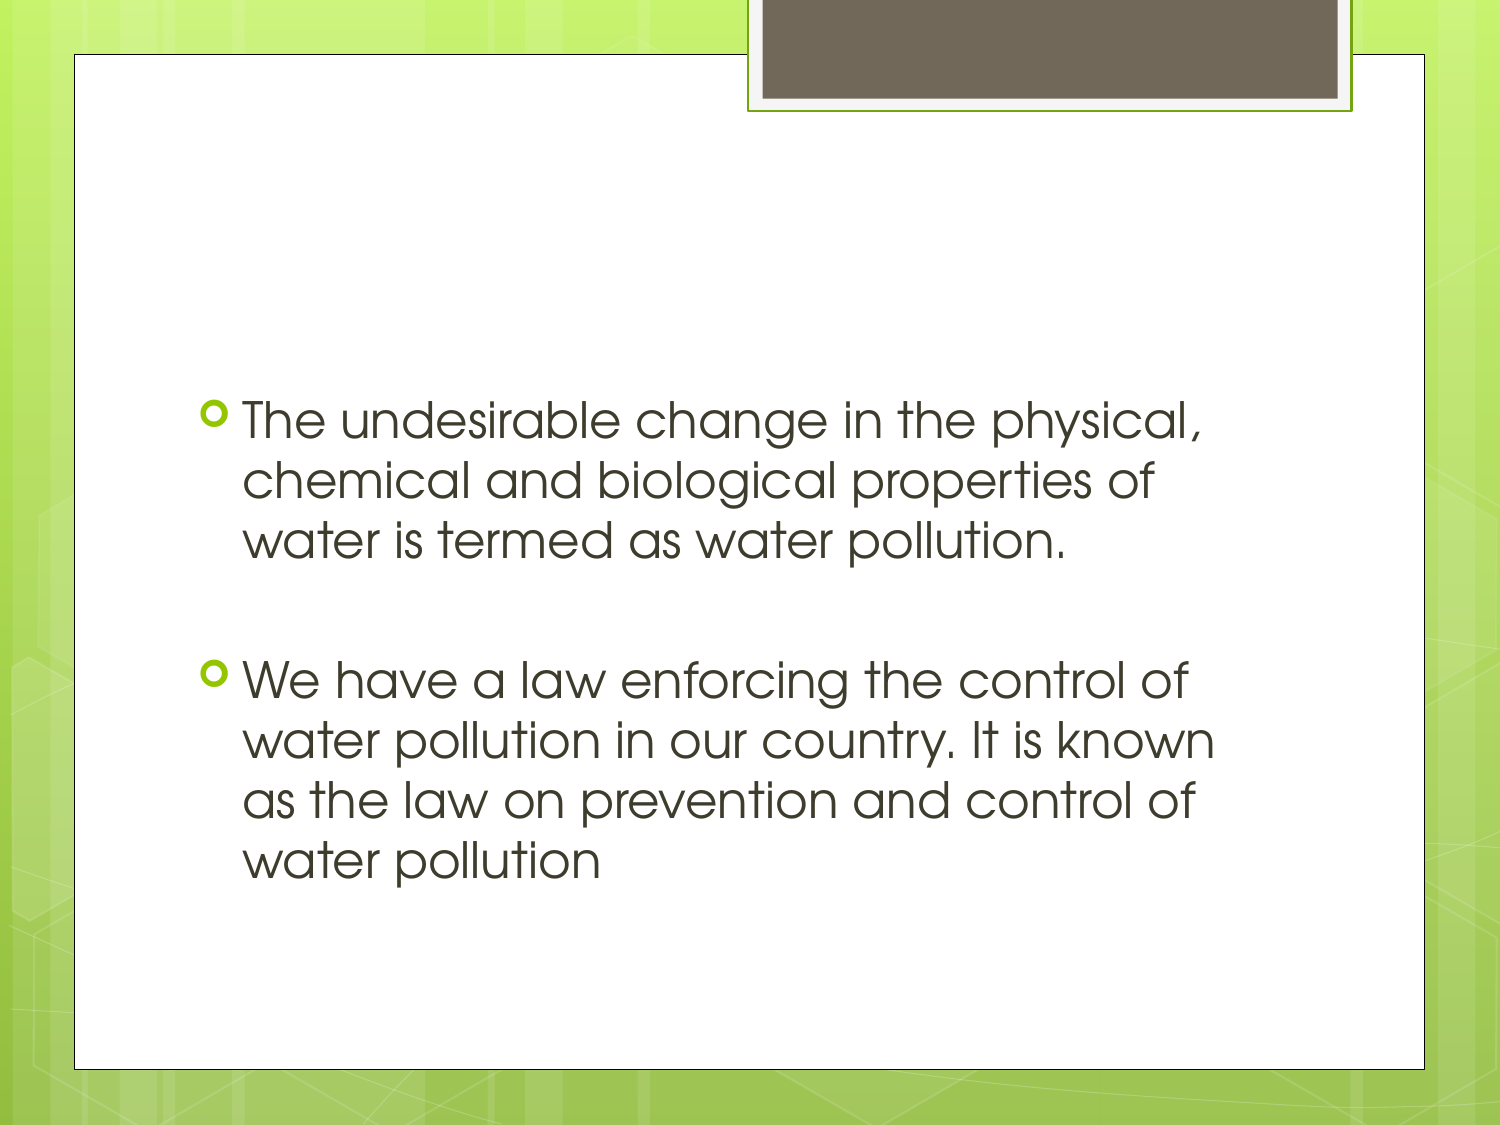

#
The undesirable change in the physical, chemical and biological properties of water is termed as water pollution.

We have a law enforcing the control of water pollution in our country. It is known as the law on prevention and control of water pollution